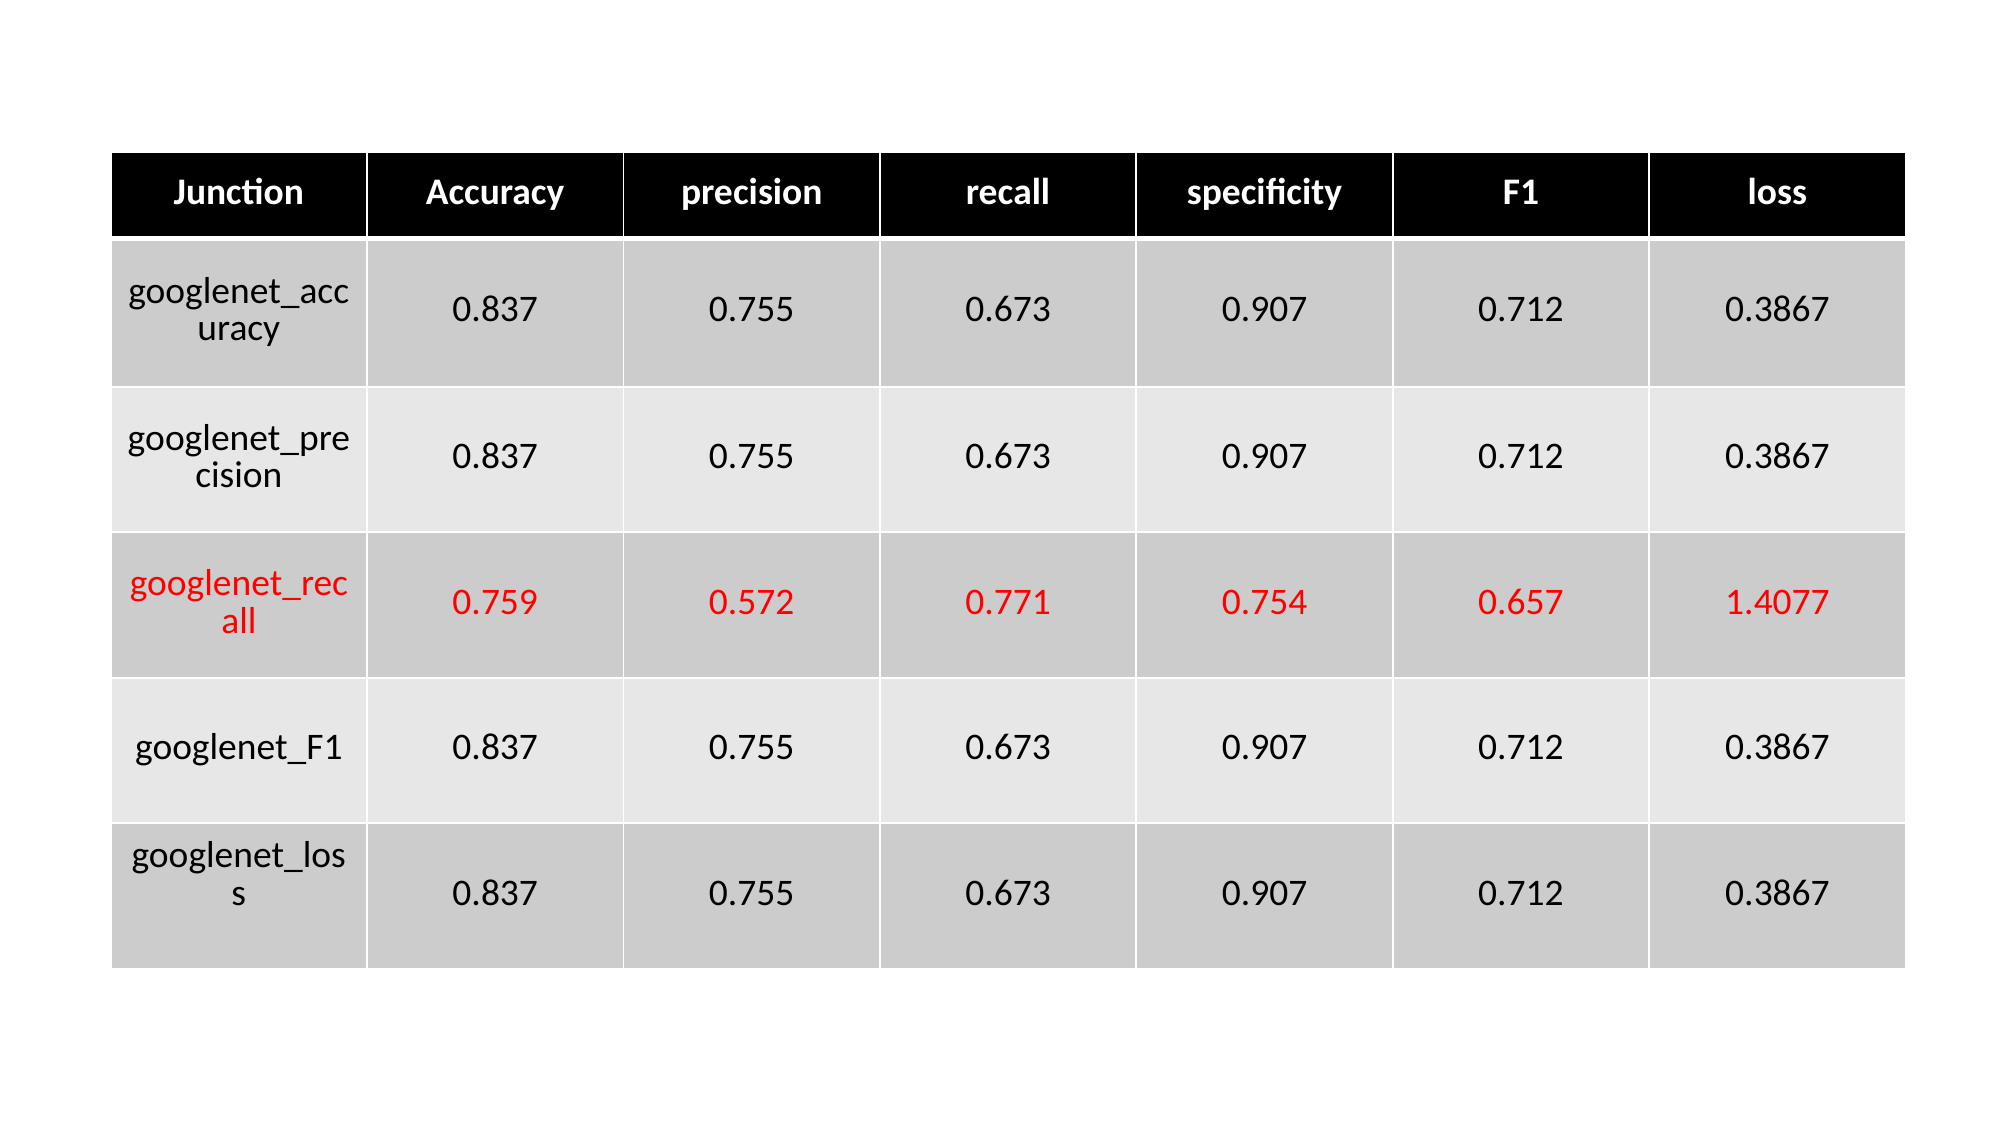

| Junction | Accuracy | precision | recall | specificity | F1 | loss |
| --- | --- | --- | --- | --- | --- | --- |
| googlenet\_accuracy | 0.837 | 0.755 | 0.673 | 0.907 | 0.712 | 0.3867 |
| googlenet\_precision | 0.837 | 0.755 | 0.673 | 0.907 | 0.712 | 0.3867 |
| googlenet\_recall | 0.759 | 0.572 | 0.771 | 0.754 | 0.657 | 1.4077 |
| googlenet\_F1 | 0.837 | 0.755 | 0.673 | 0.907 | 0.712 | 0.3867 |
| googlenet\_loss | 0.837 | 0.755 | 0.673 | 0.907 | 0.712 | 0.3867 |